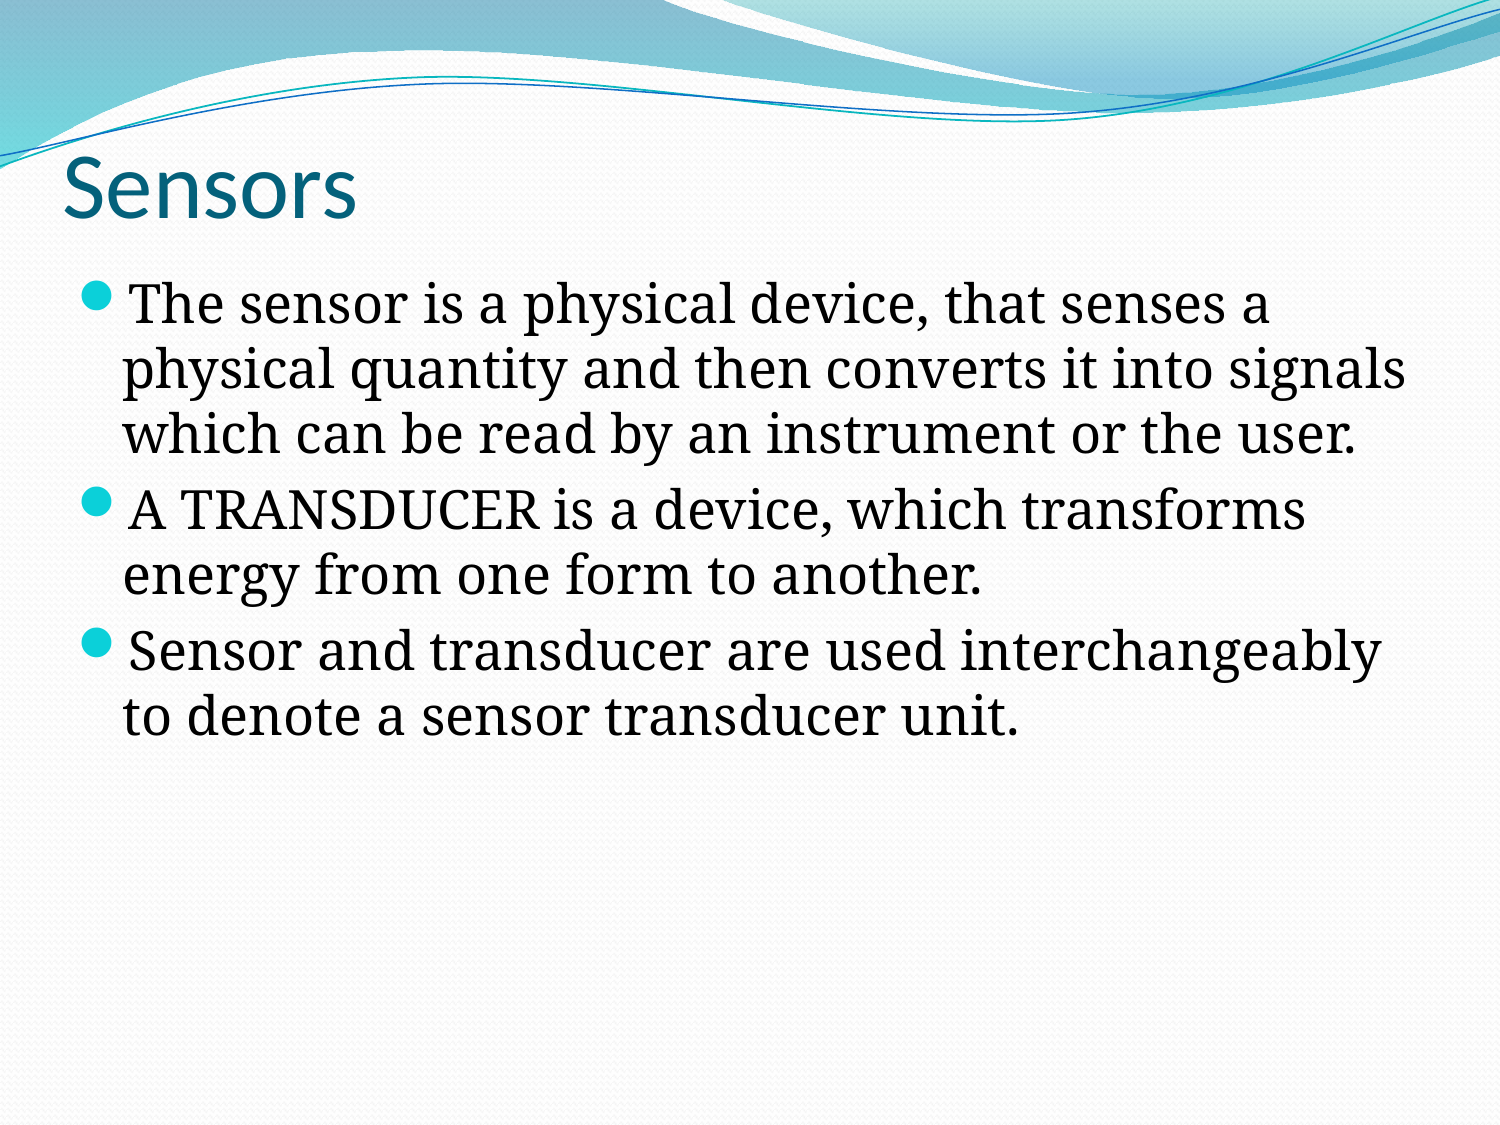

# Sensors
The sensor is a physical device, that senses a physical quantity and then converts it into signals which can be read by an instrument or the user.
A TRANSDUCER is a device, which transforms energy from one form to another.
Sensor and transducer are used interchangeably to denote a sensor transducer unit.